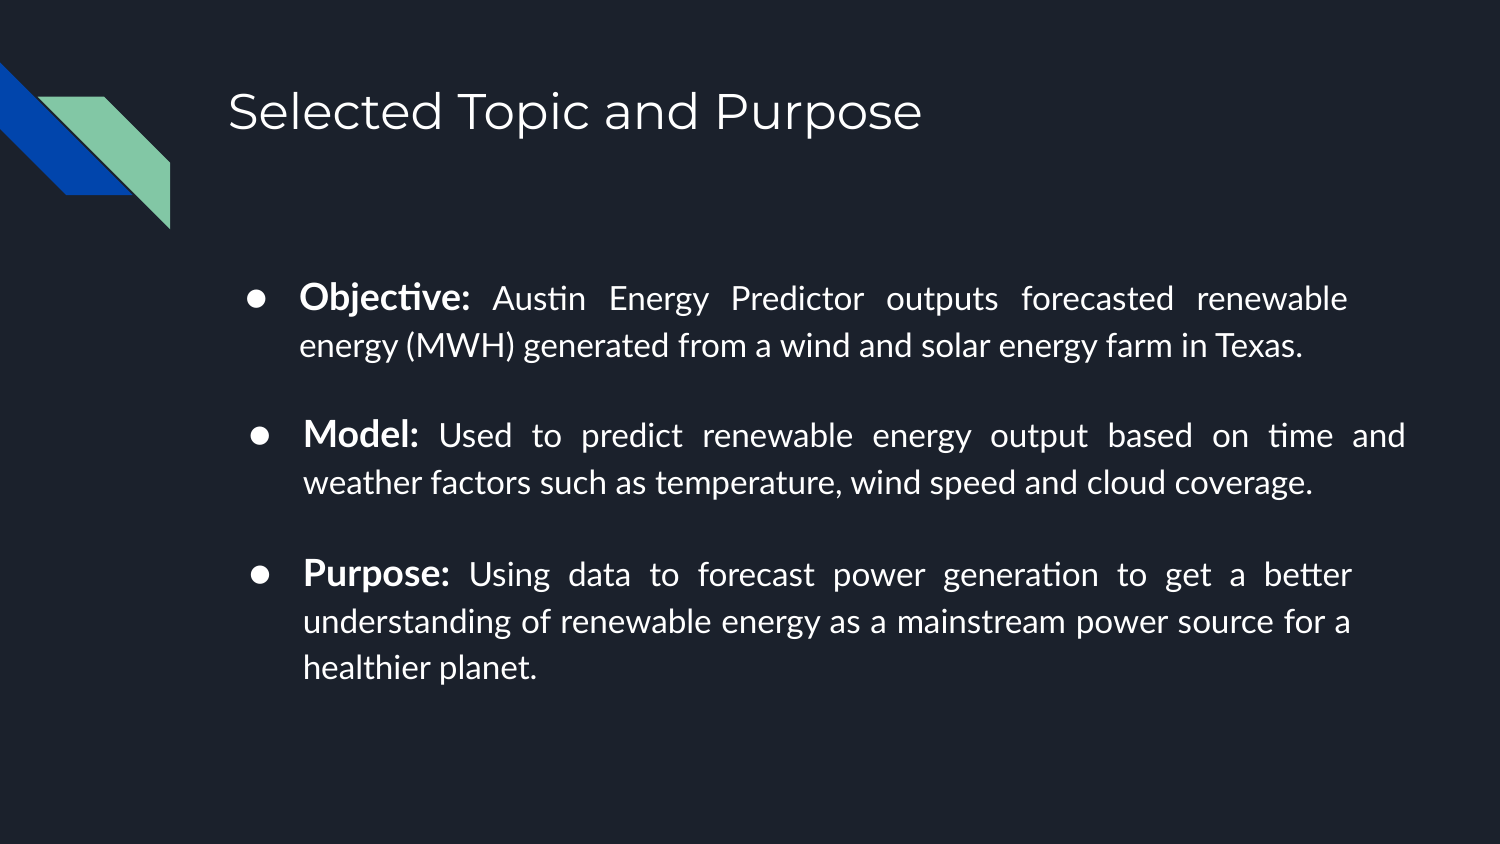

# Selected Topic and Purpose
Objective: Austin Energy Predictor outputs forecasted renewable energy (MWH) generated from a wind and solar energy farm in Texas.

Model: Used to predict renewable energy output based on time and weather factors such as temperature, wind speed and cloud coverage.
Purpose: Using data to forecast power generation to get a better understanding of renewable energy as a mainstream power source for a healthier planet.